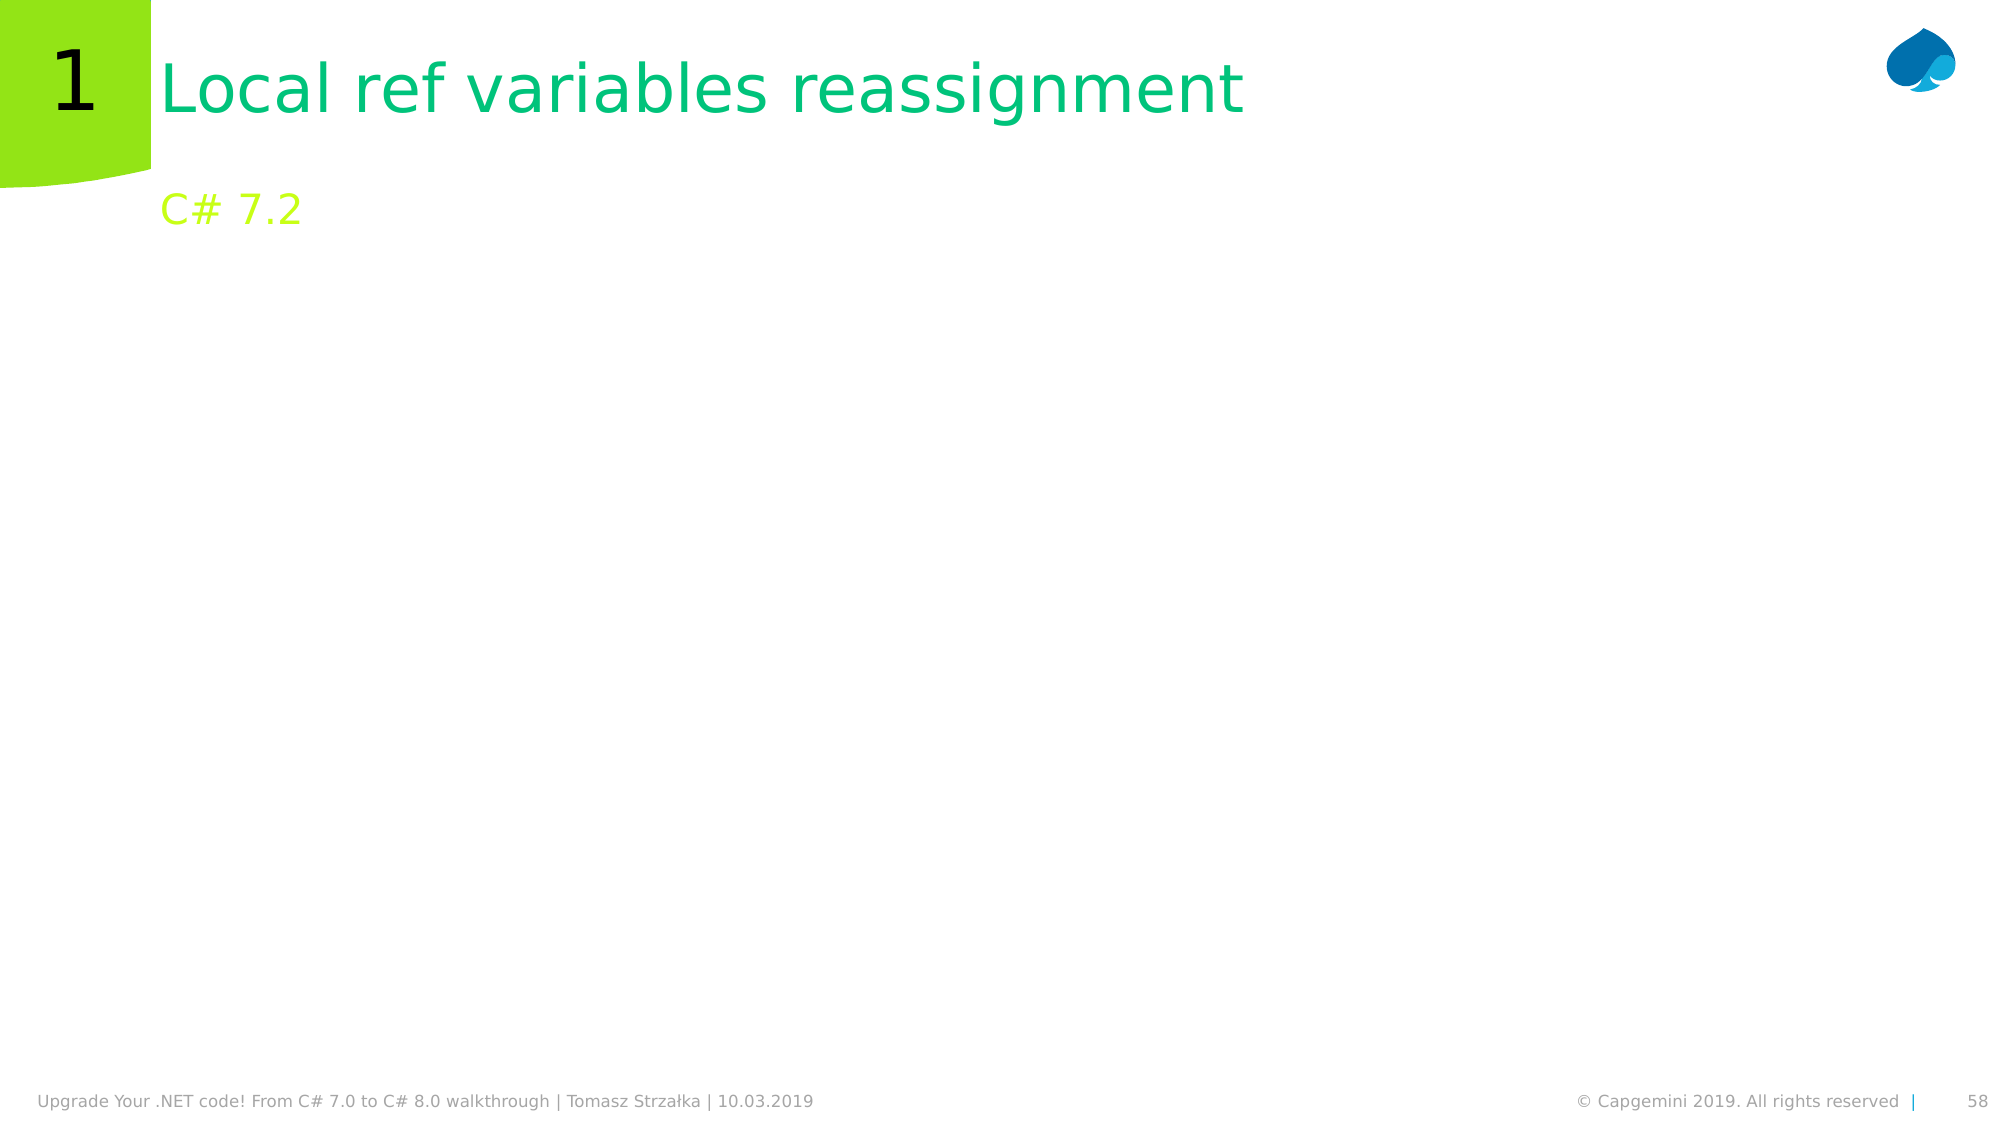

# Local ref variables reassignment
1
C# 7.2